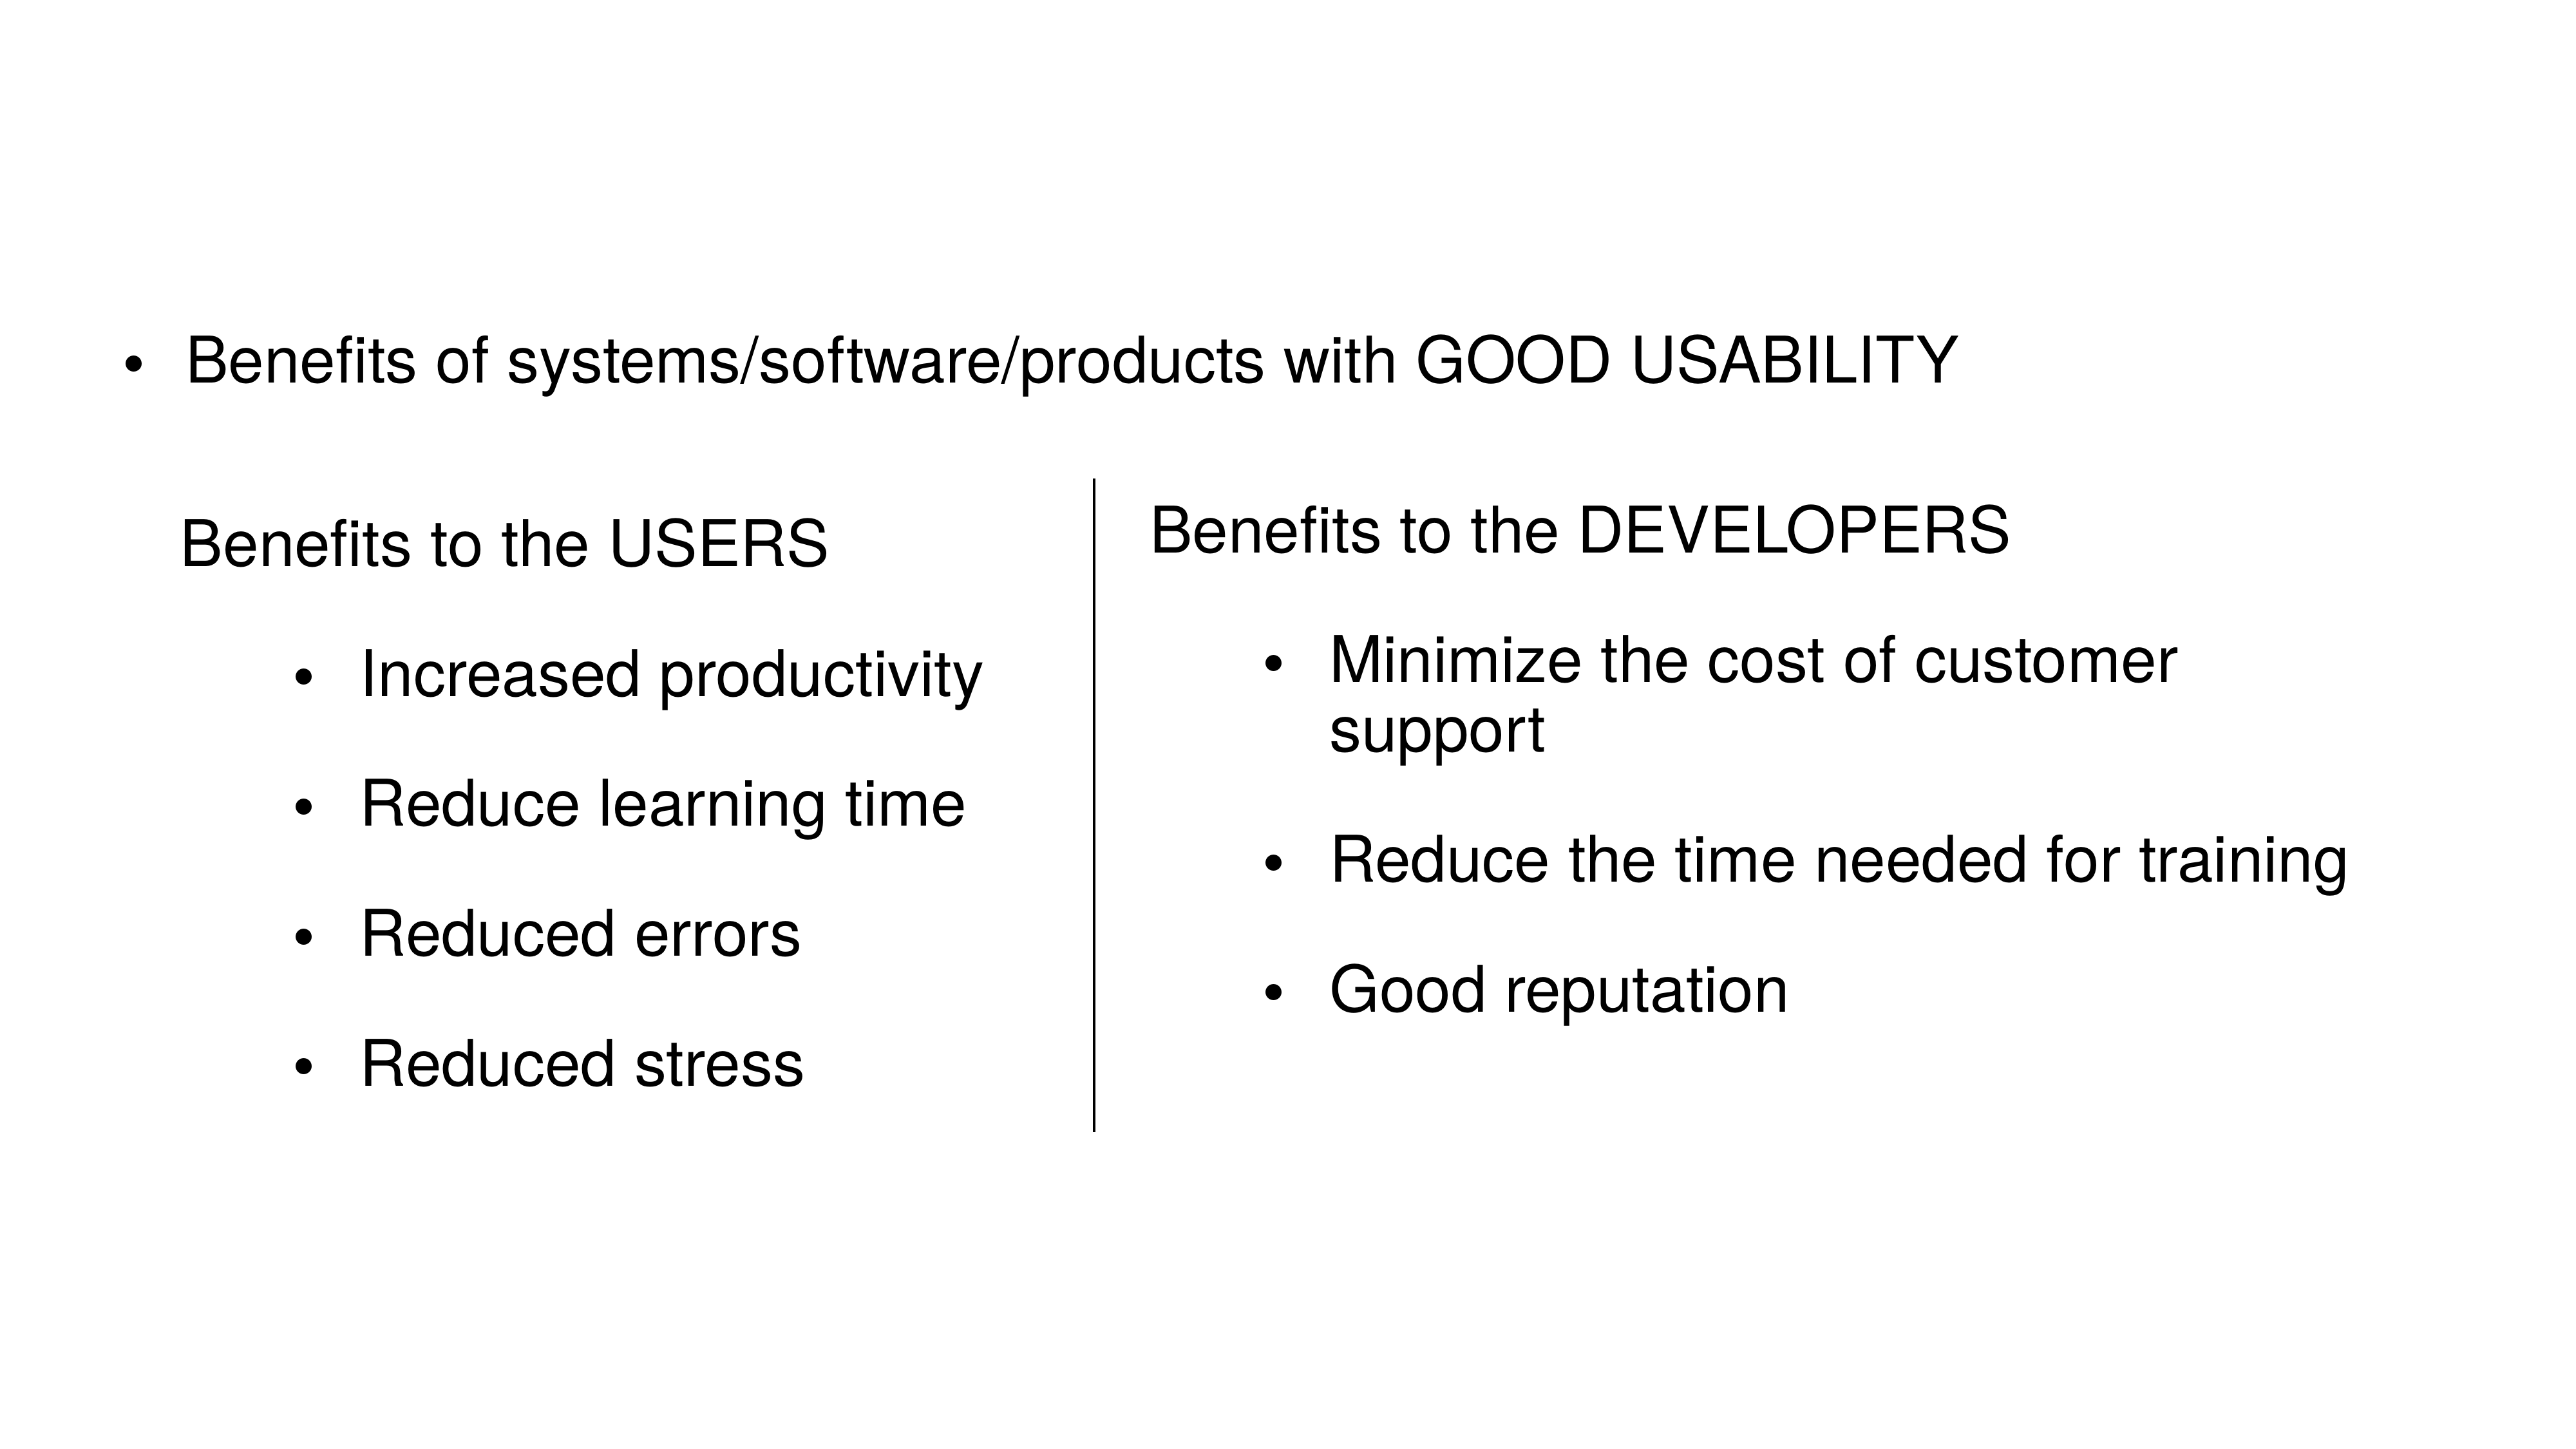

Benefits of systems/software/products with GOOD USABILITY
Benefits to the DEVELOPERS
Minimize the cost of customer support
Reduce the time needed for training
Good reputation
Benefits to the USERS
Increased productivity
Reduce learning time
Reduced errors
Reduced stress